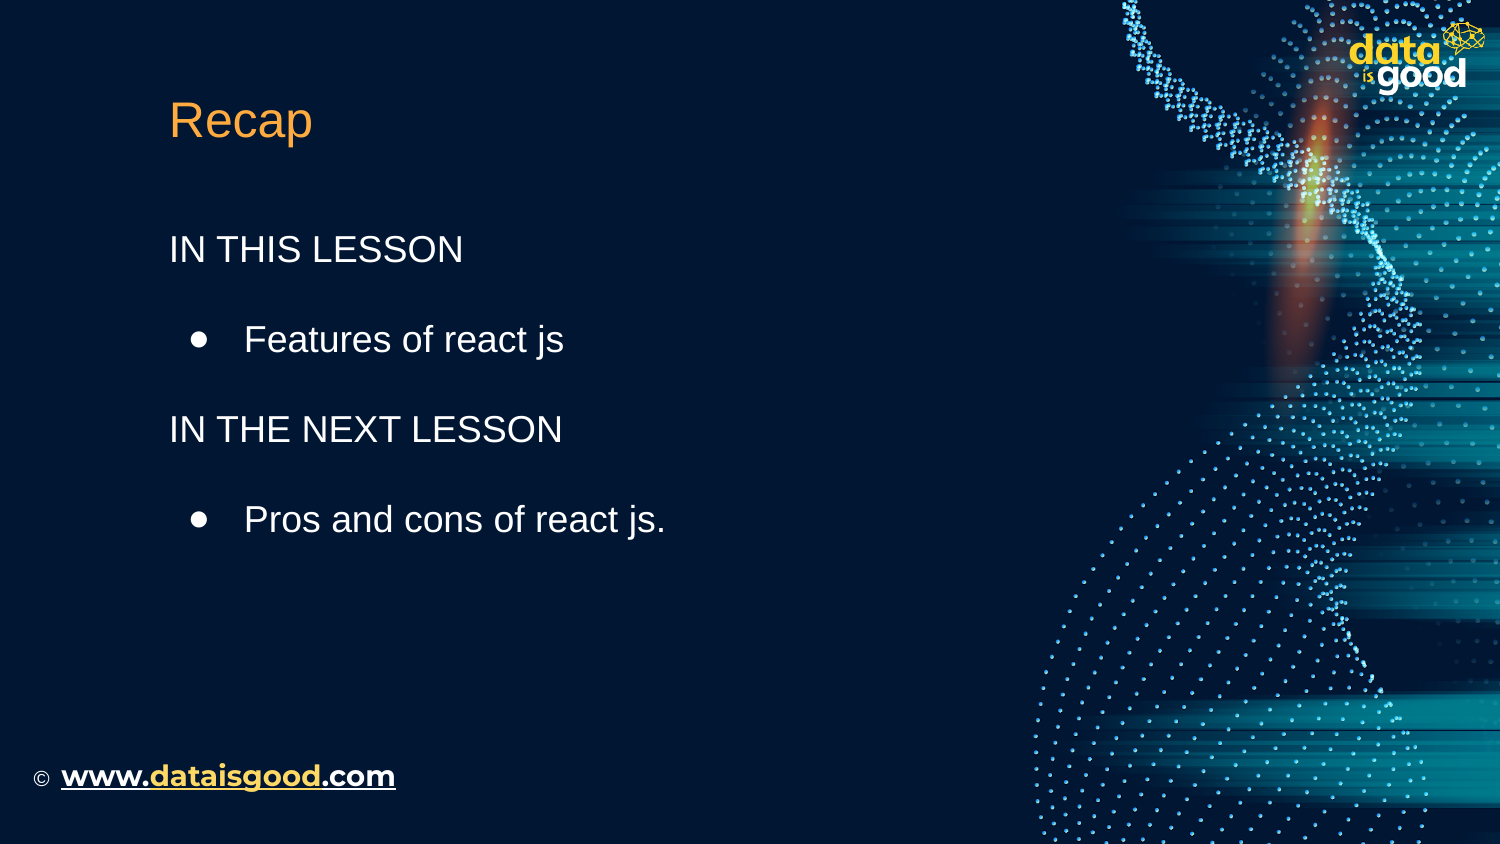

# Recap
IN THIS LESSON

Features of react js

IN THE NEXT LESSON

Pros and cons of react js.